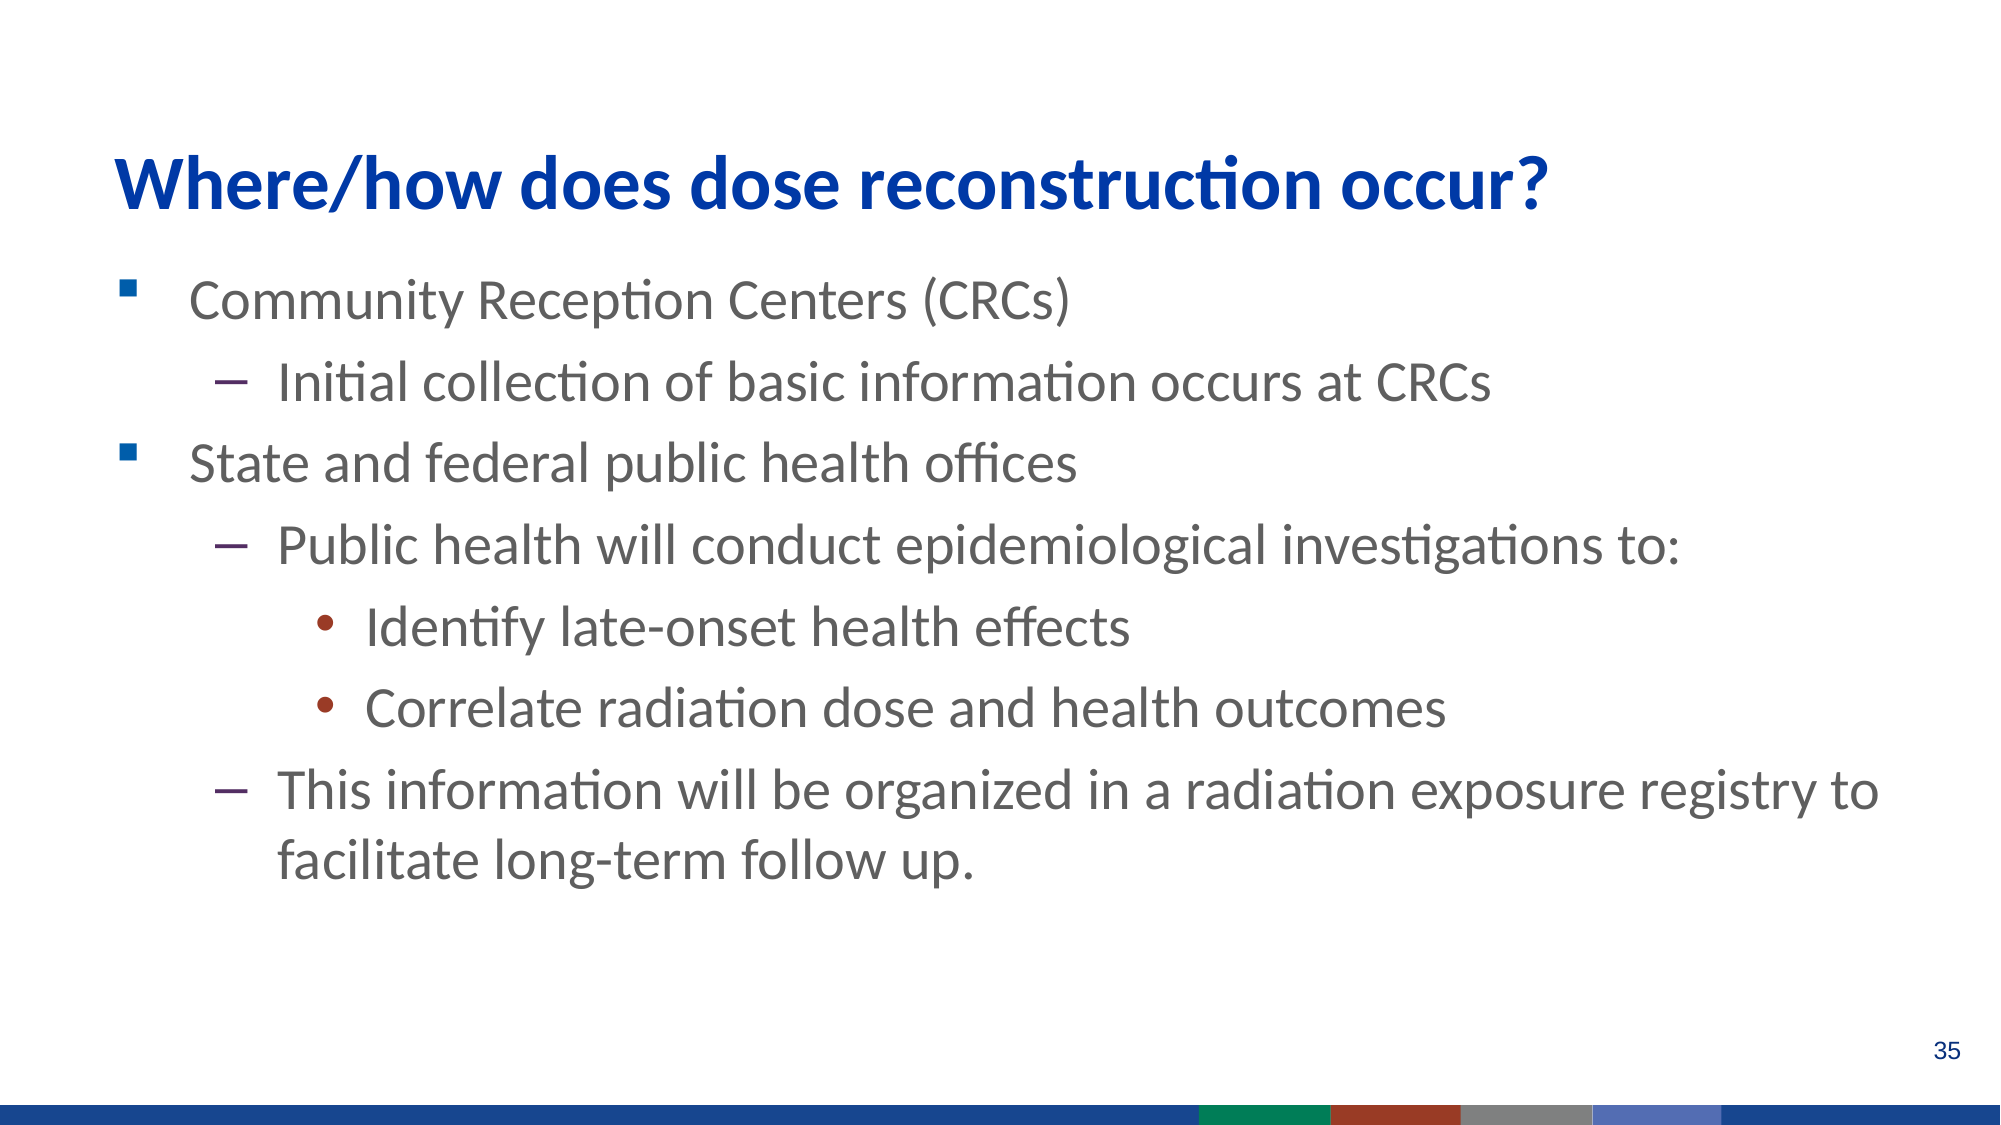

# Where/how does dose reconstruction occur?
Community Reception Centers (CRCs)
Initial collection of basic information occurs at CRCs
State and federal public health offices
Public health will conduct epidemiological investigations to:
Identify late-onset health effects
Correlate radiation dose and health outcomes
This information will be organized in a radiation exposure registry to facilitate long-term follow up.

35